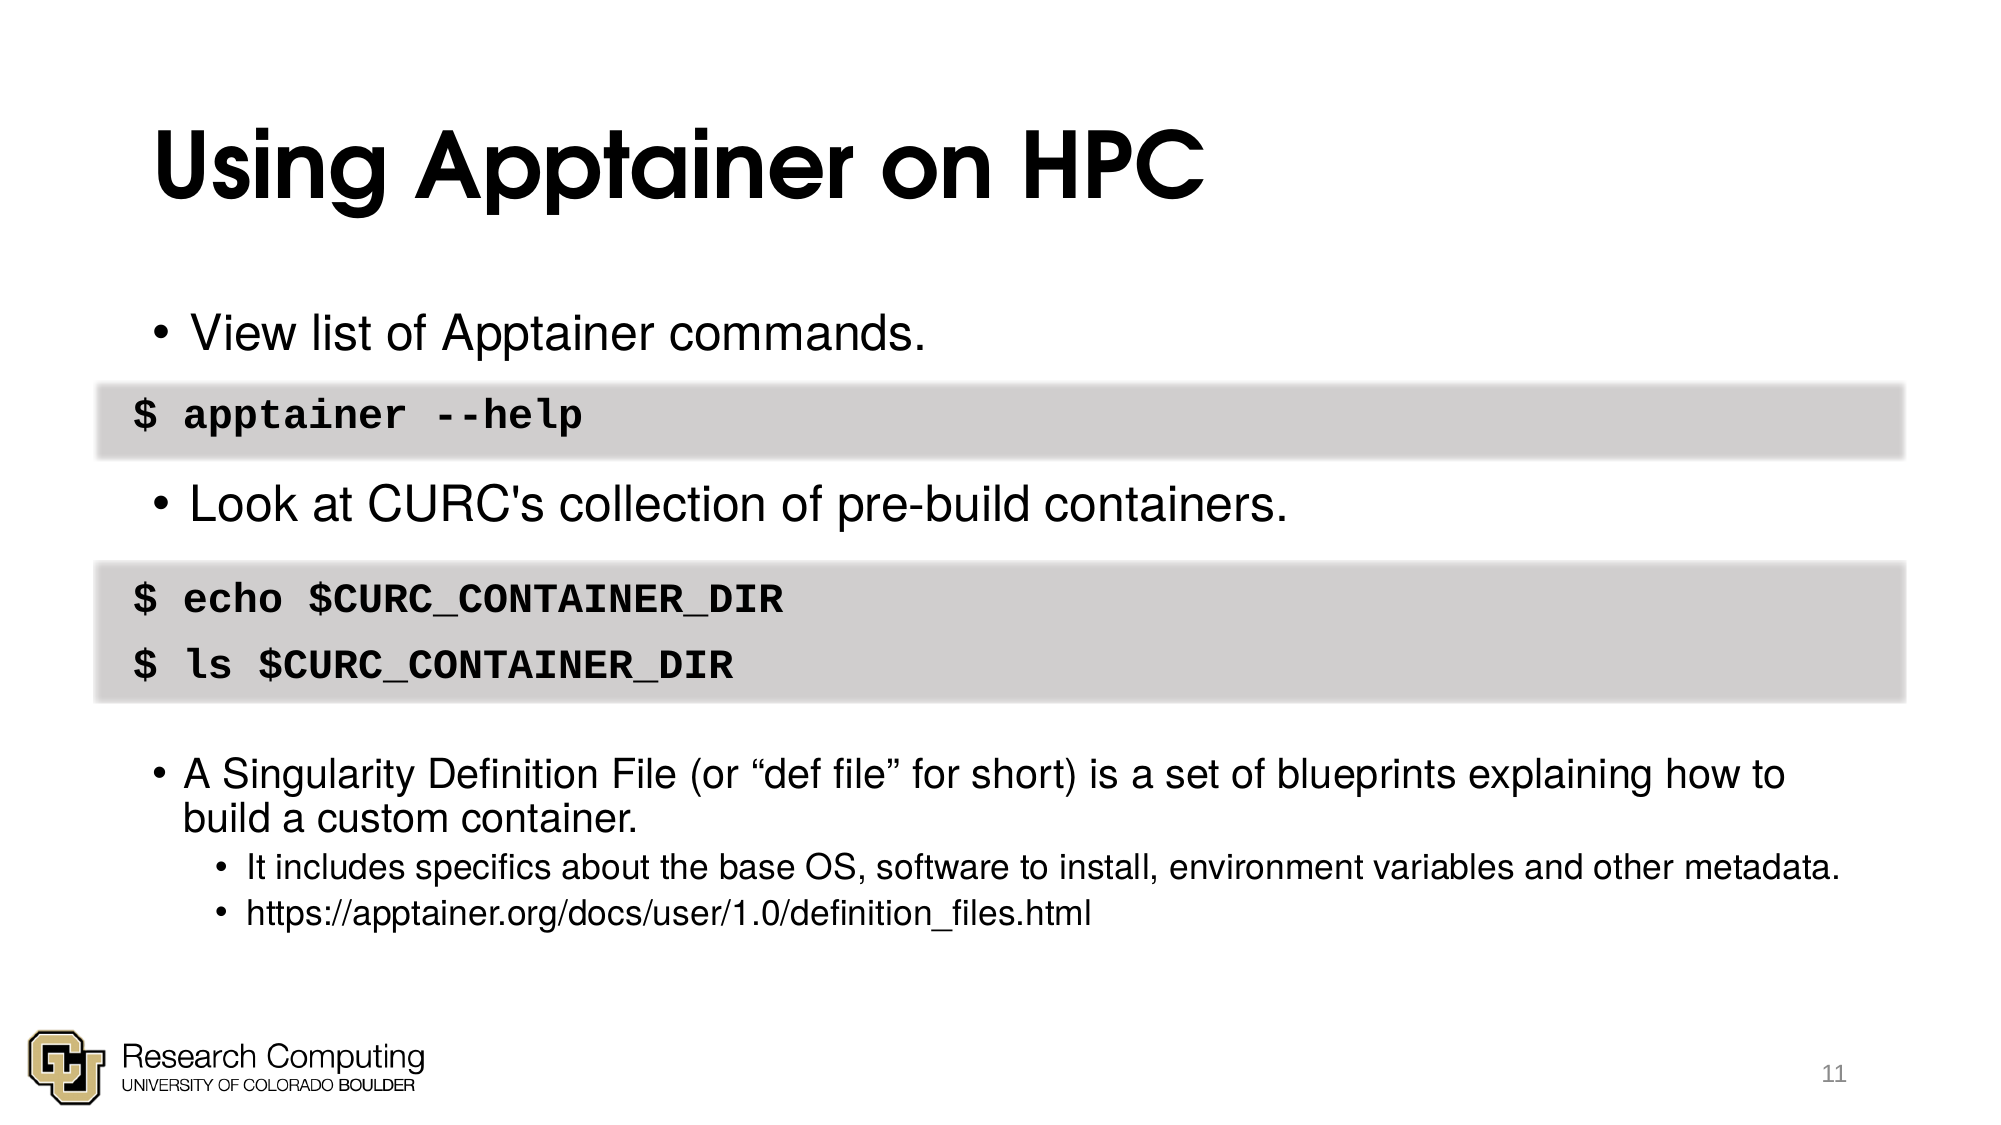

# Using Apptainer on HPC
View list of Apptainer commands.

$ apptainer --help
Look at CURC's collection of pre-build containers.

$ echo $CURC_CONTAINER_DIR
$ ls $CURC_CONTAINER_DIR
A Singularity Definition File (or “def file” for short) is a set of blueprints explaining how to build a custom container.
It includes specifics about the base OS, software to install, environment variables and other metadata.
https://apptainer.org/docs/user/1.0/definition_files.html
11